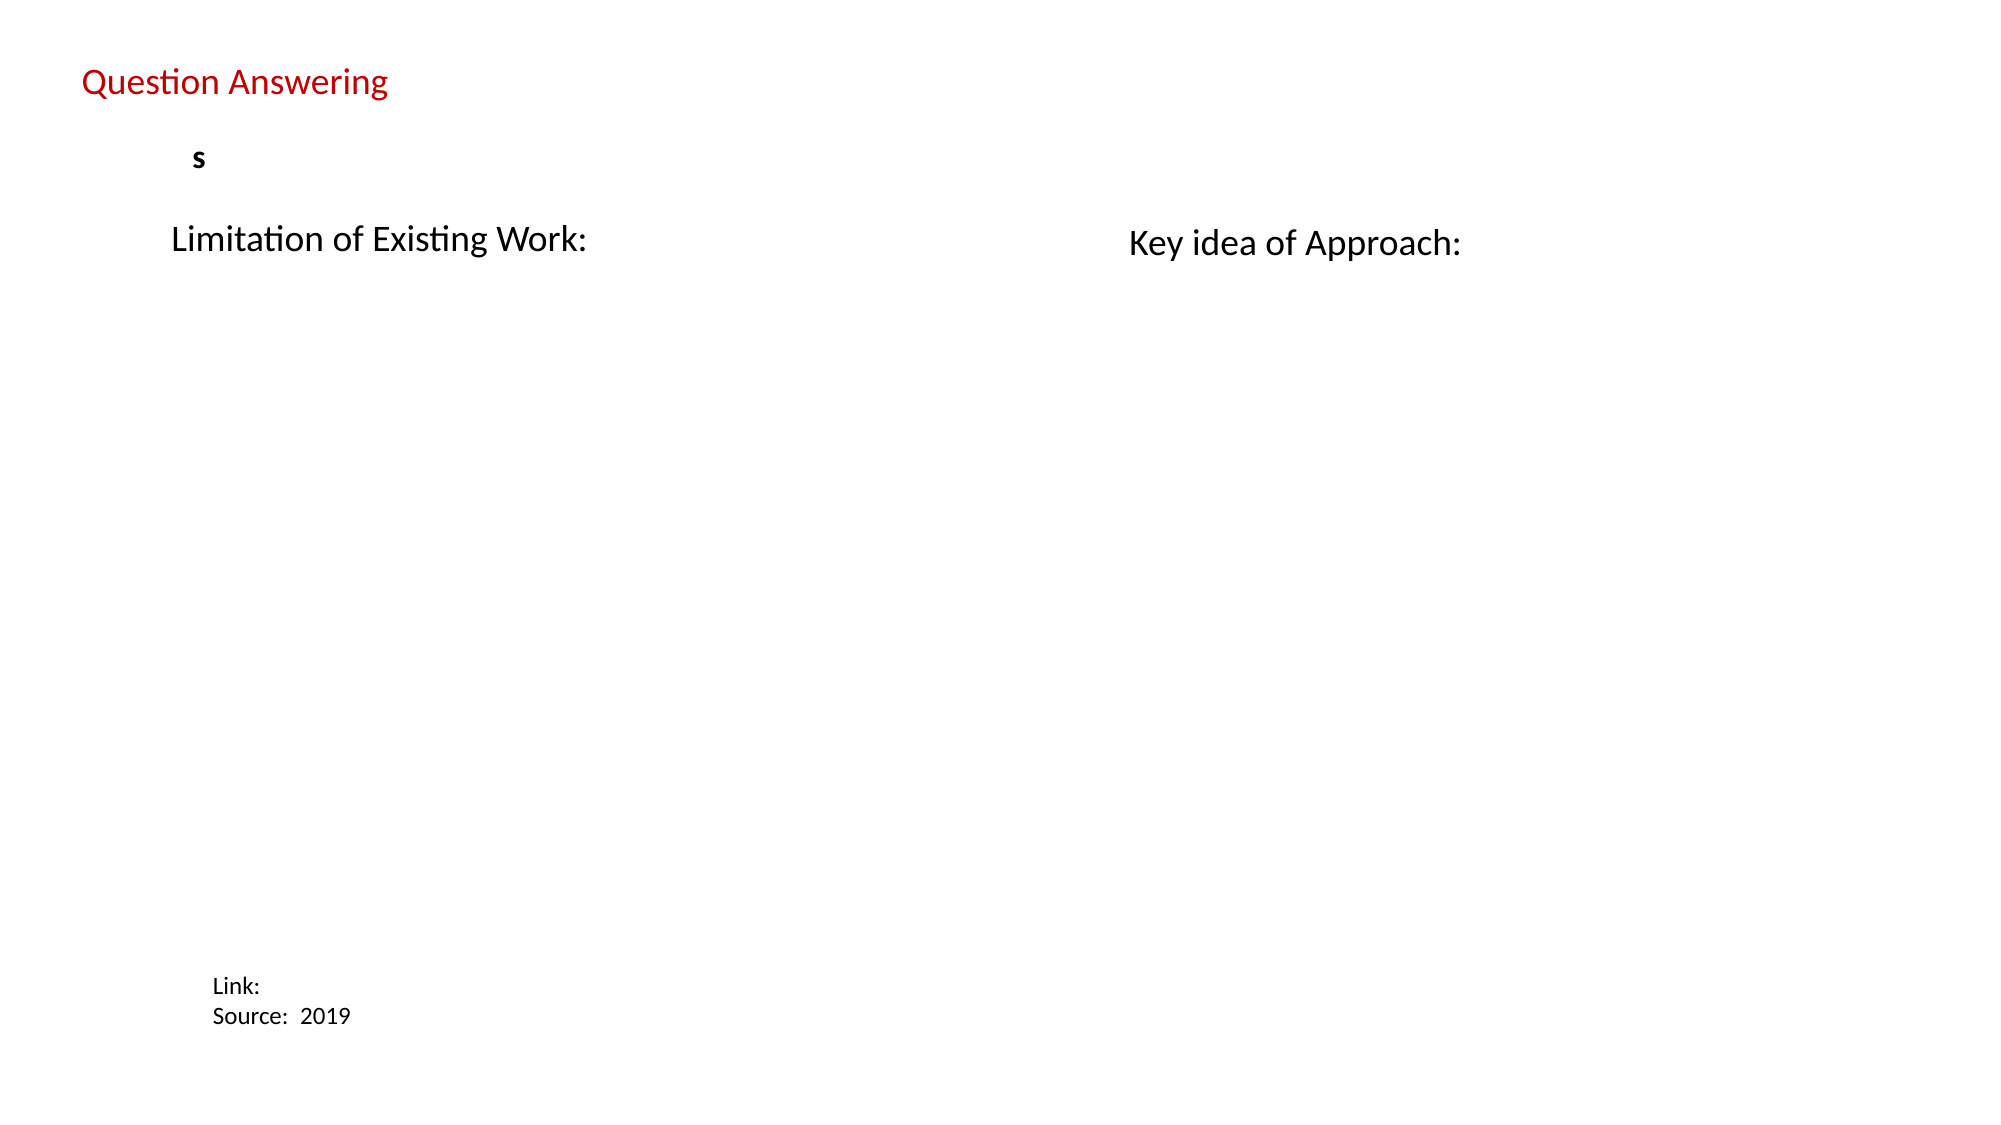

Question Answering
# s
Key idea of Approach:

Limitation of Existing Work:

Link:
Source:  2019